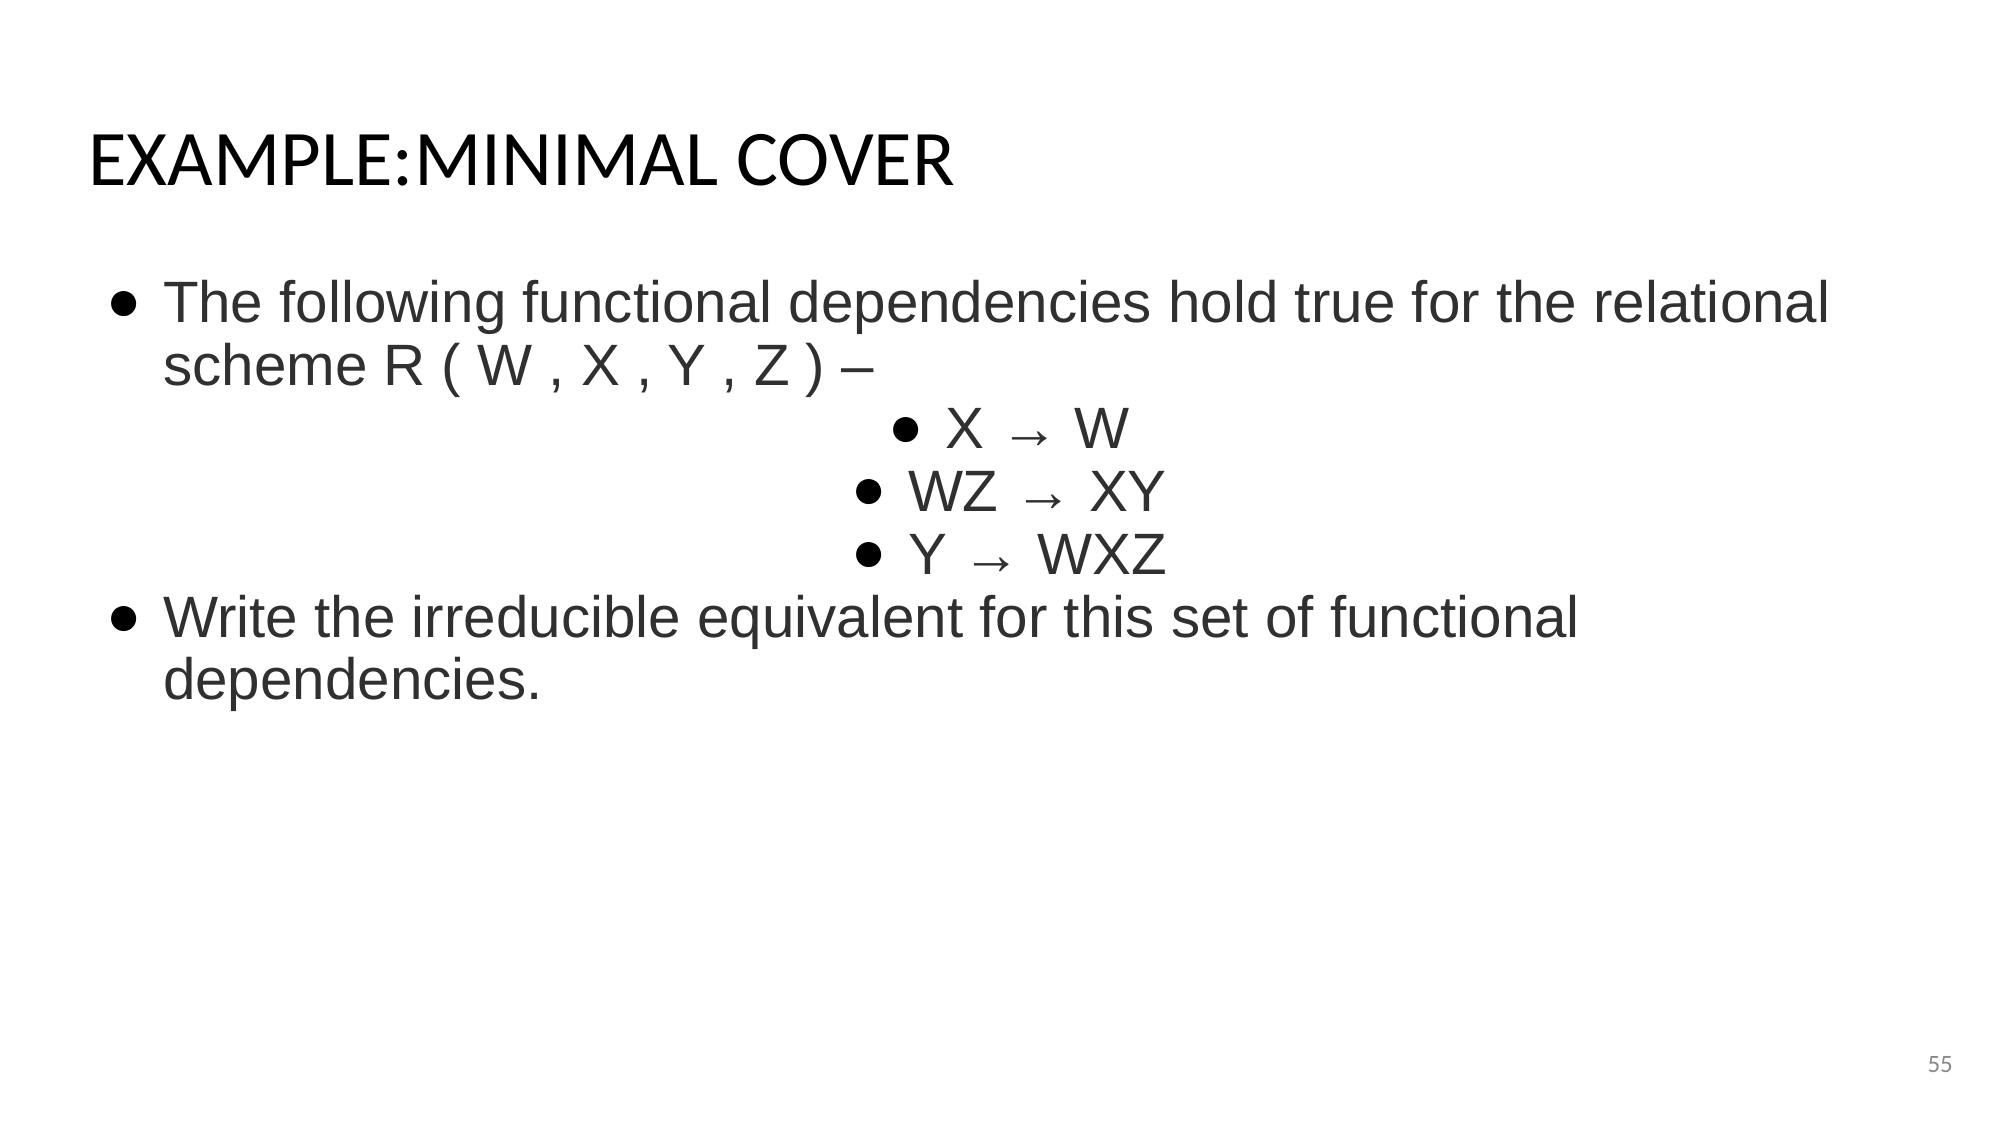

# EXAMPLE:MINIMAL COVER
The following functional dependencies hold true for the relational scheme R ( W , X , Y , Z ) –
X → W
WZ → XY
Y → WXZ
Write the irreducible equivalent for this set of functional dependencies.

55